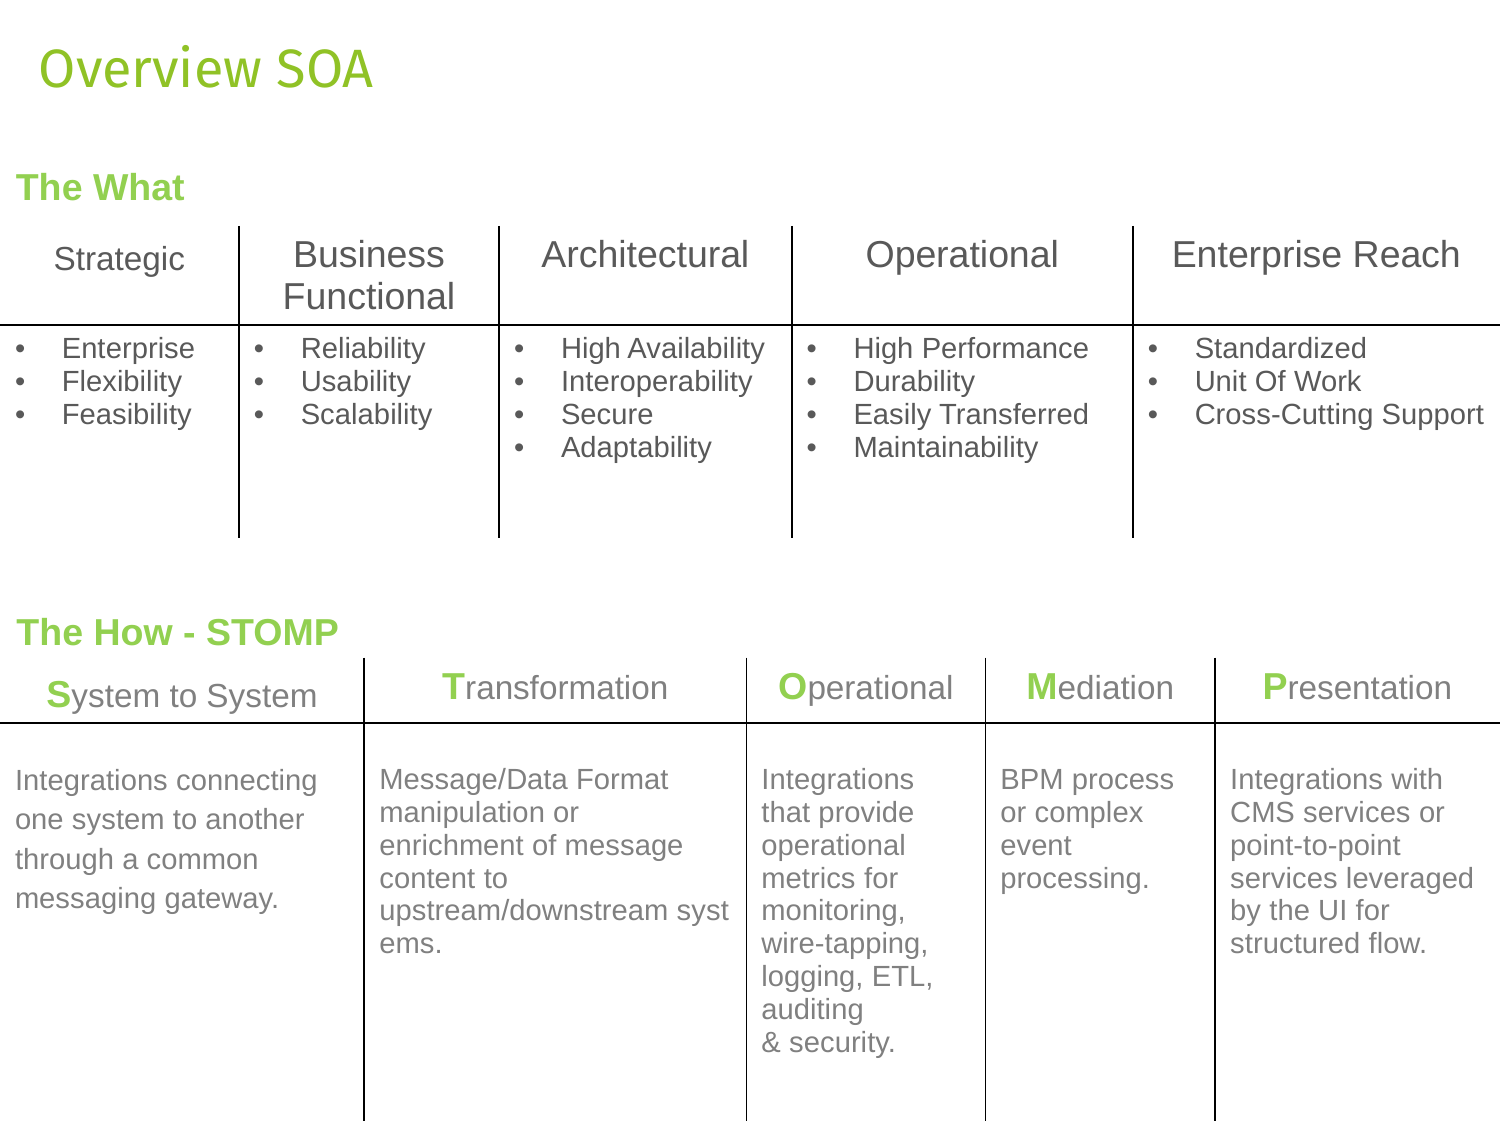

Overview SOA
The What
| Strategic | Business Functional | Architectural | Operational | Enterprise Reach |
| --- | --- | --- | --- | --- |
| Enterprise Flexibility Feasibility | Reliability Usability Scalability | High Availability Interoperability Secure Adaptability | High Performance Durability Easily Transferred Maintainability | Standardized Unit Of Work Cross-Cutting Support |
The How - STOMP
| System to System | Transformation | Operational | Mediation | Presentation |
| --- | --- | --- | --- | --- |
| Integrations connecting one system to another through a common messaging gateway. | Message/Data Format manipulation or enrichment of message content to upstream/downstream systems. | Integrations that provide operational metrics for monitoring, wire-tapping, logging, ETL, auditing & security. | BPM process or complex event processing. | Integrations with CMS services or point-to-point services leveraged by the UI for structured flow. |